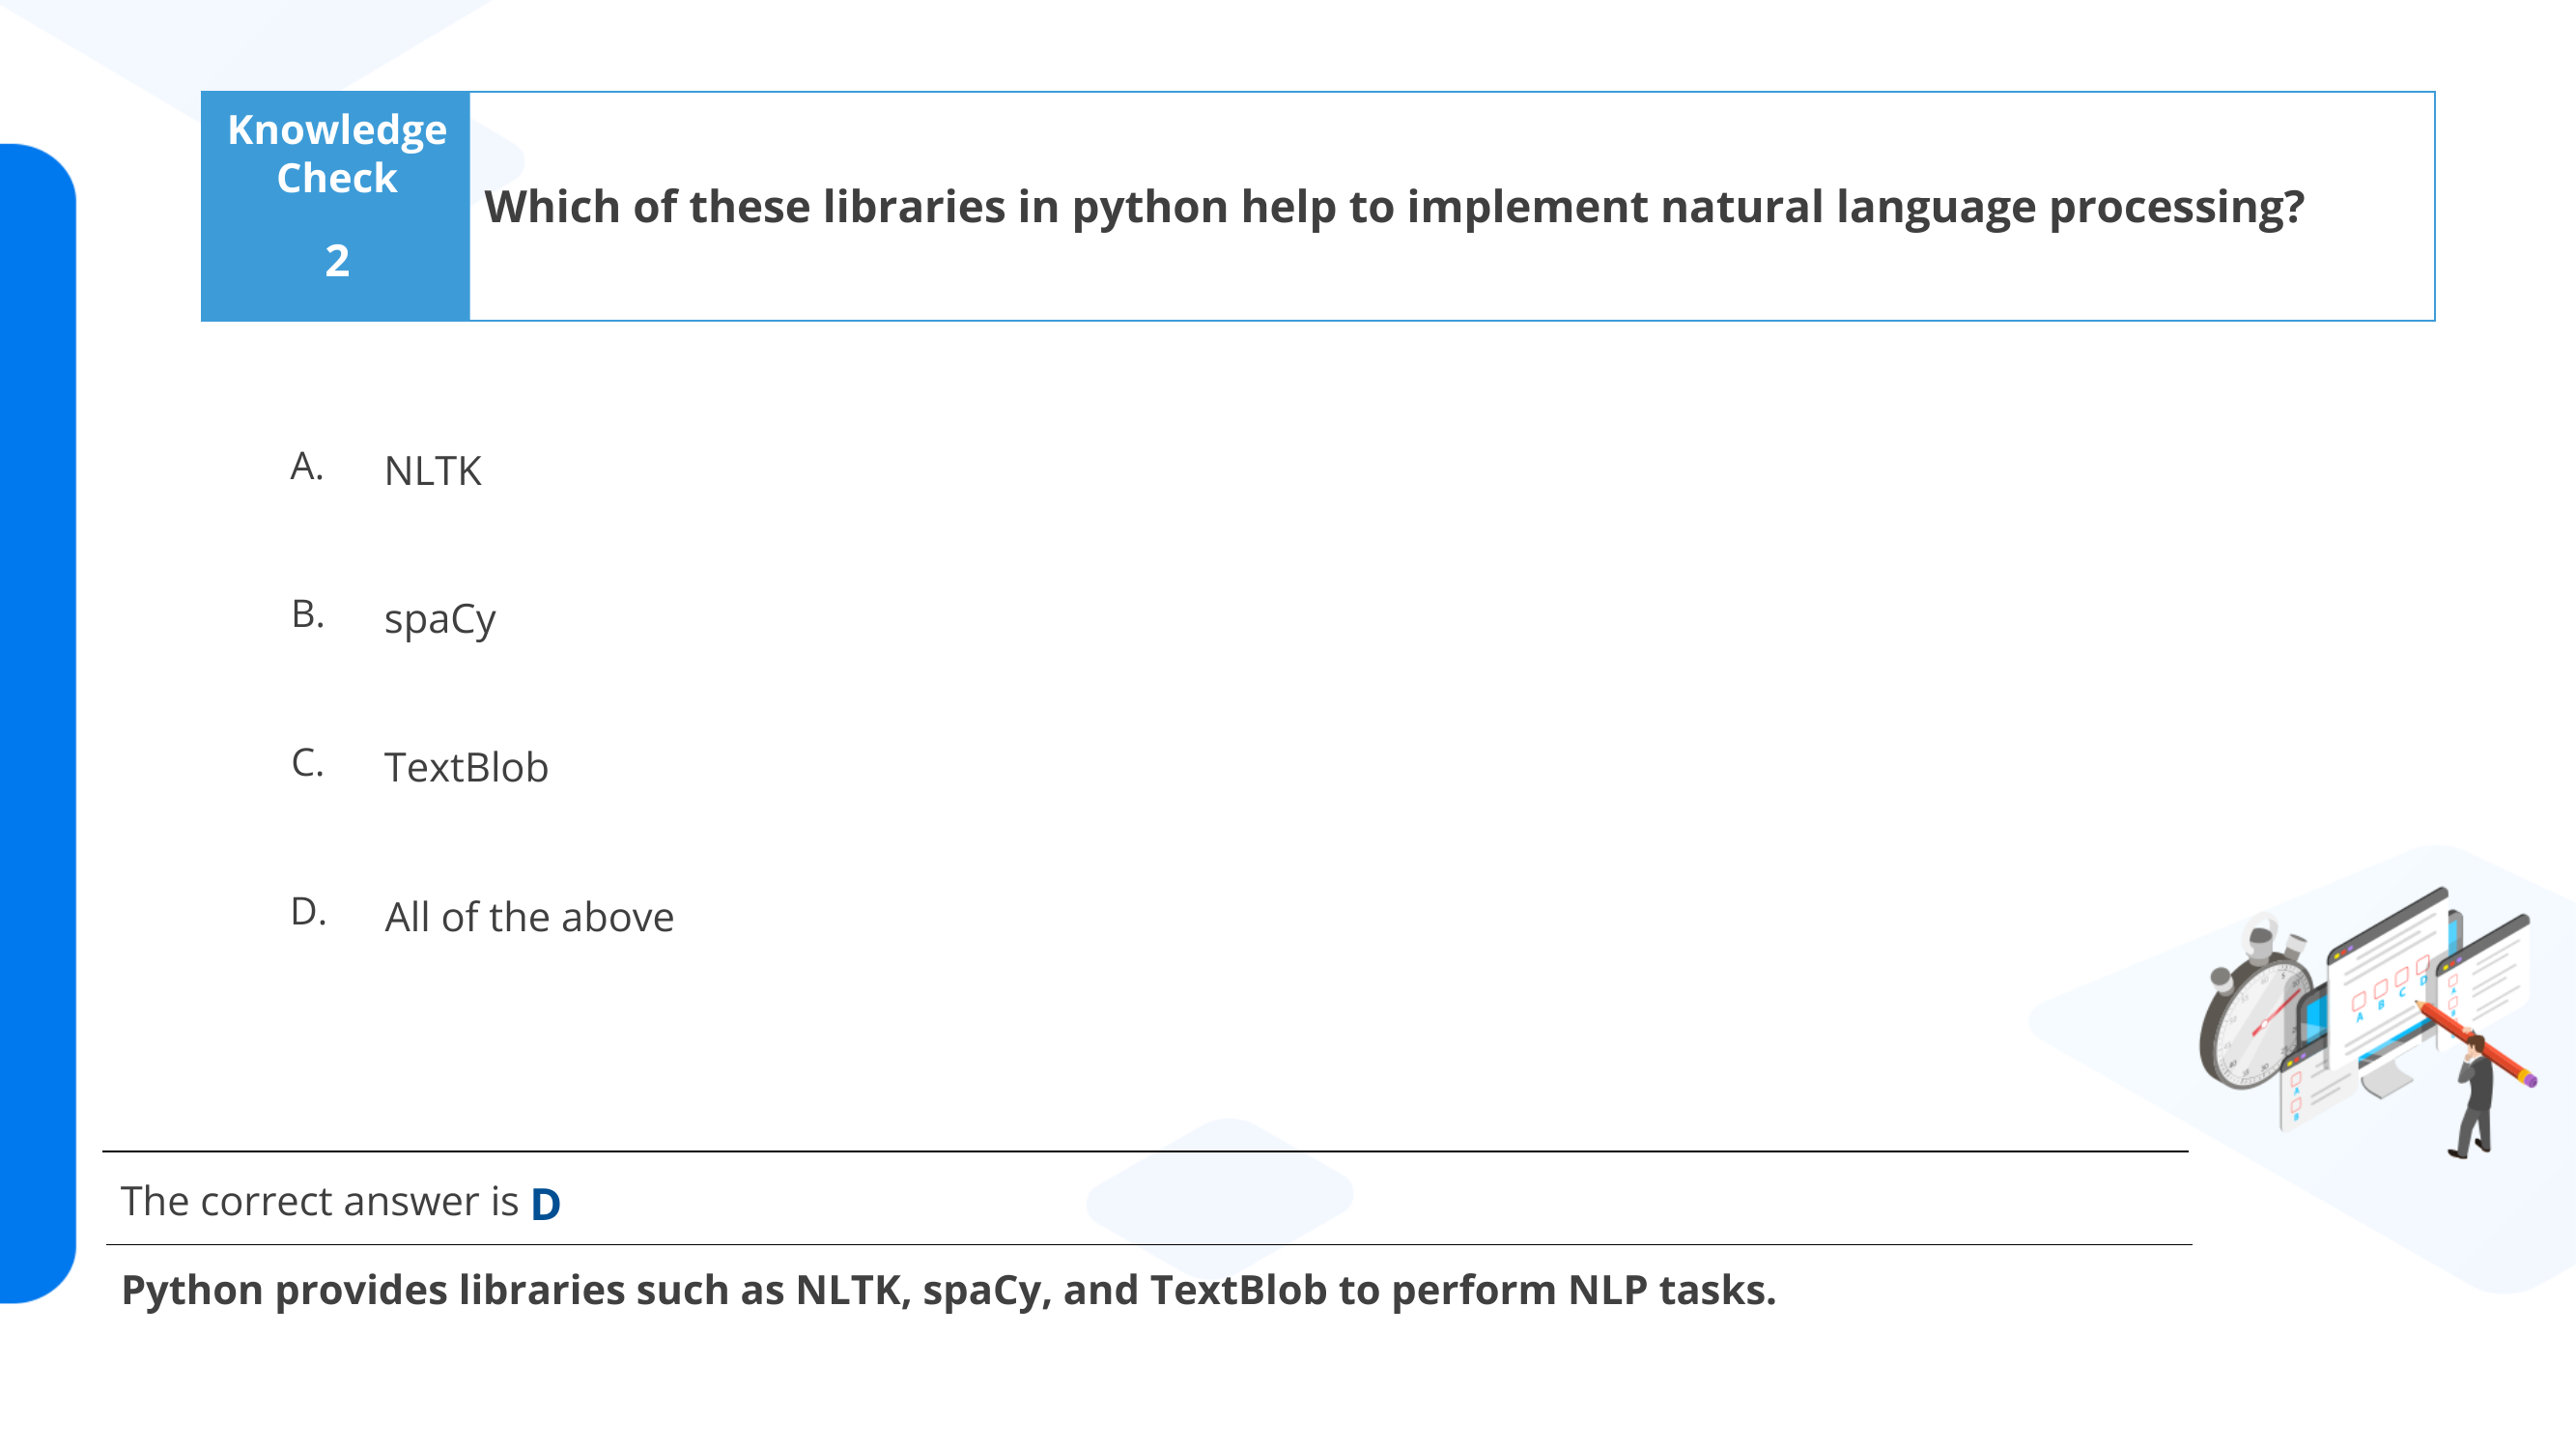

Which of these libraries in python help to implement natural language processing?
2
NLTK
spaCy
TextBlob
All of the above
D
Python provides libraries such as NLTK, spaCy, and TextBlob to perform NLP tasks.